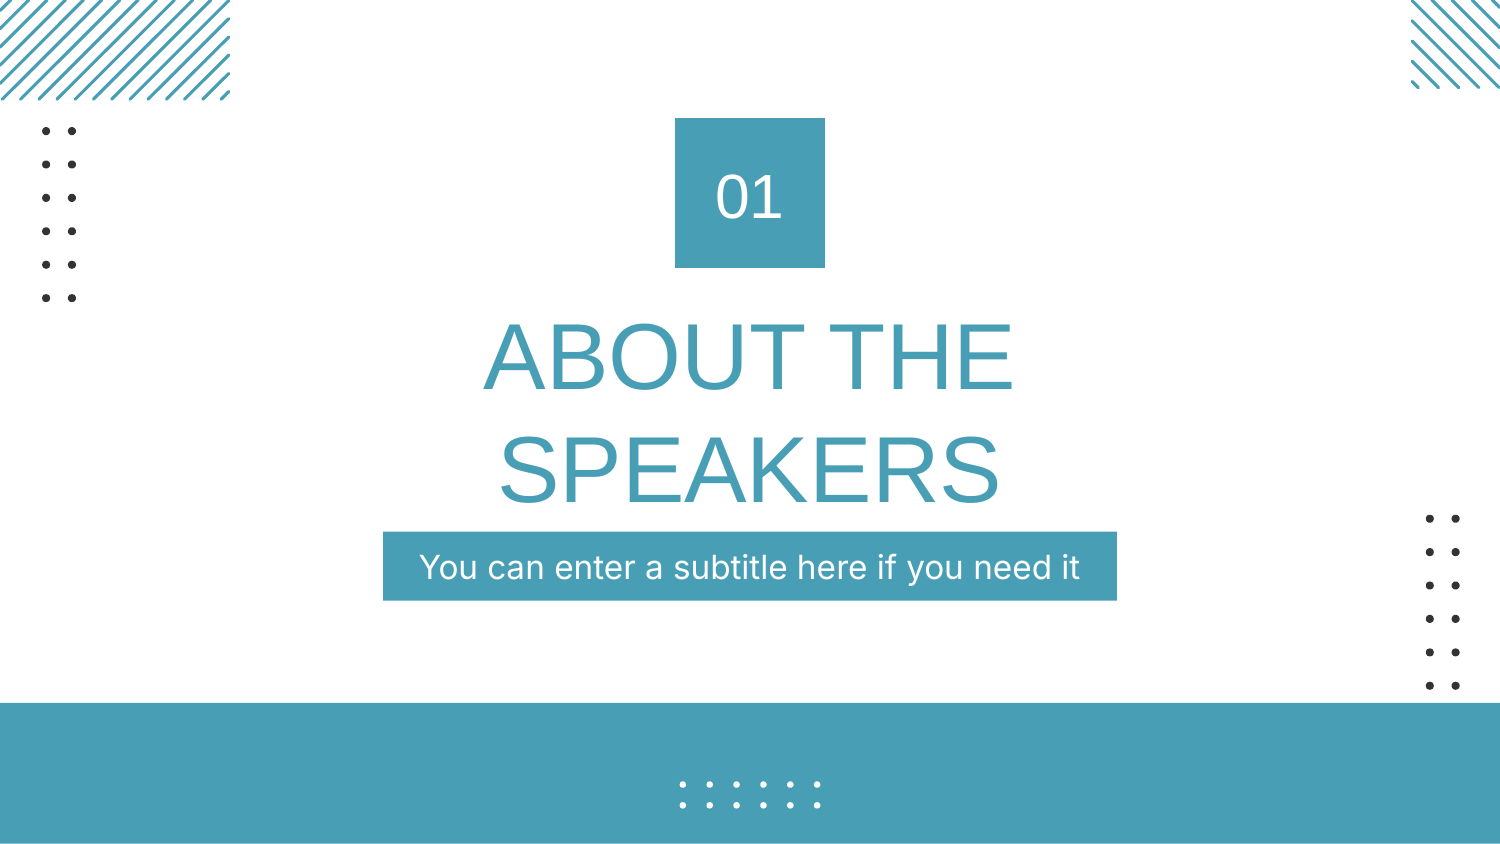

01
# ABOUT THE SPEAKERS
You can enter a subtitle here if you need it